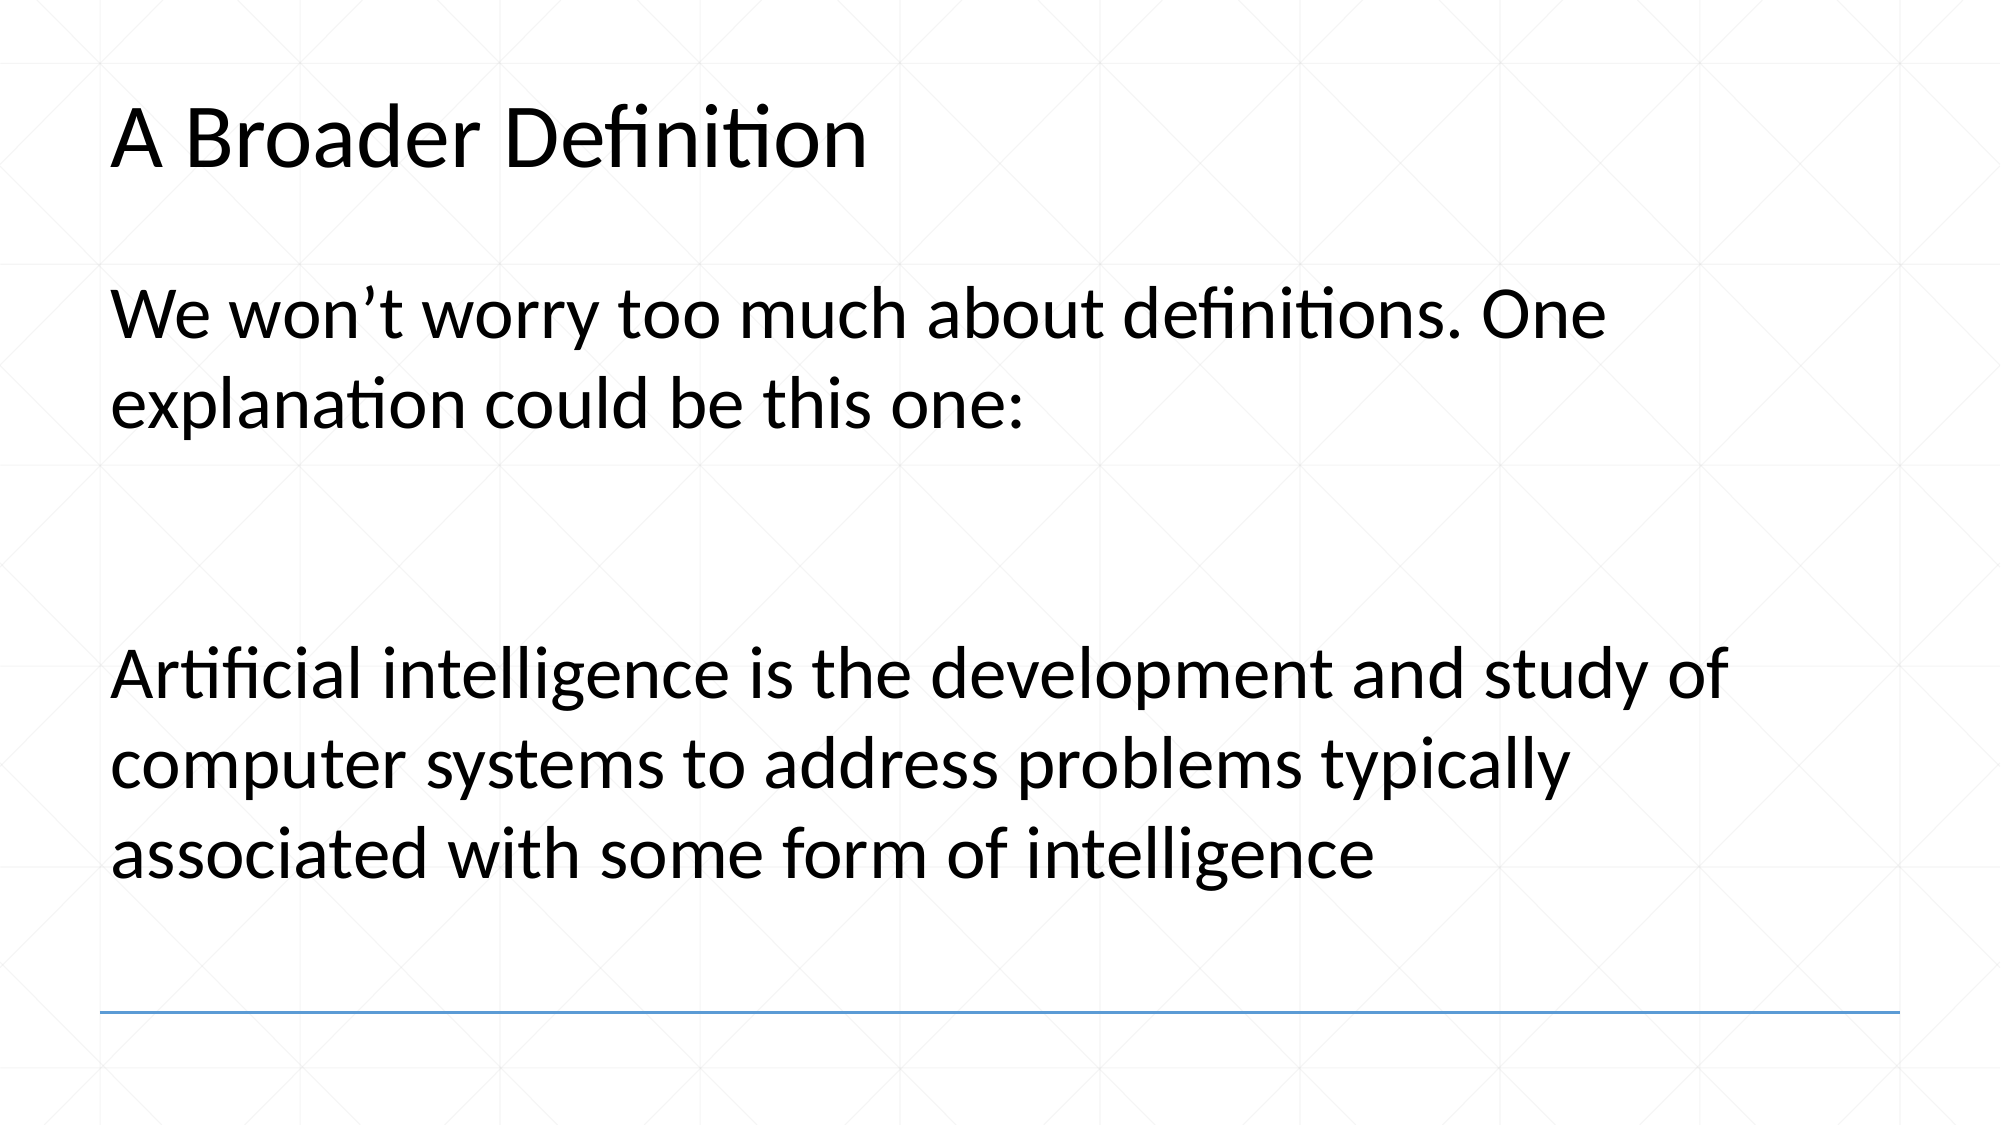

# A Broader Definition
We won’t worry too much about definitions. One explanation could be this one:

Artificial intelligence is the development and study of computer systems to address problems typically associated with some form of intelligence